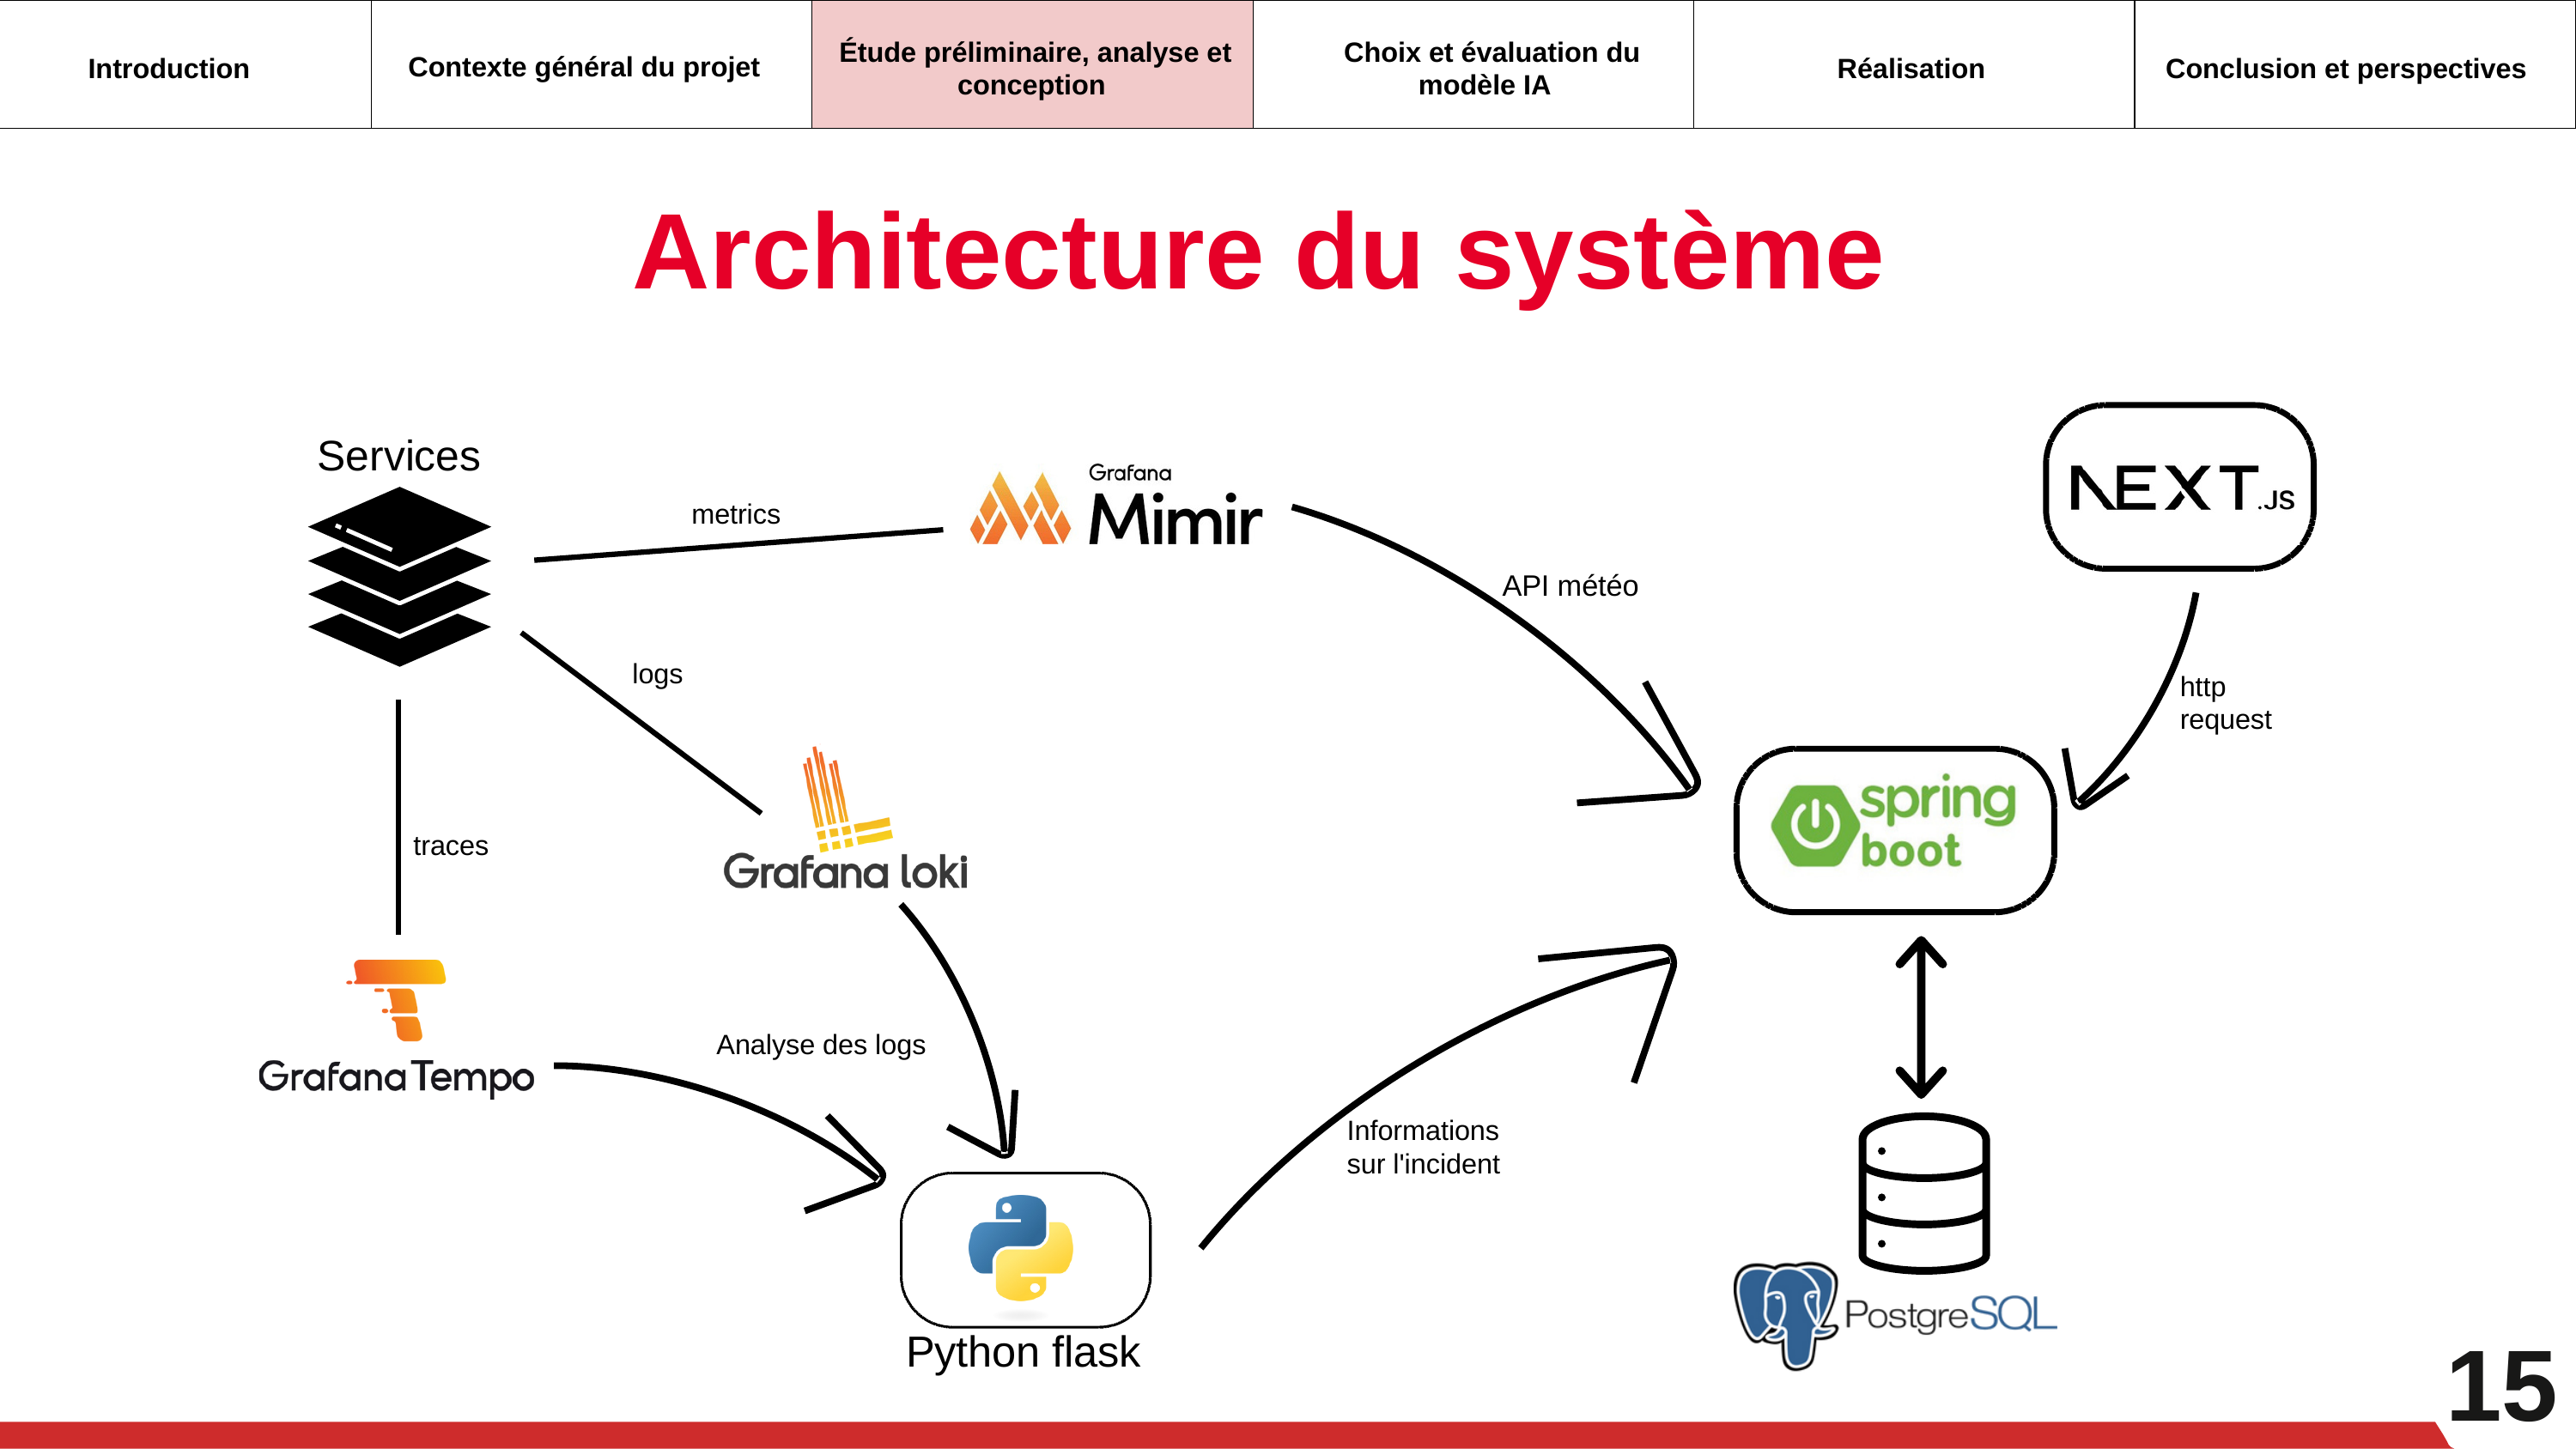

Étude préliminaire, analyse et conception
Choix et évaluation du modèle IA
Contexte général du projet
Introduction
Réalisation
Conclusion et perspectives
Architecture du système

Services

metrics

API météo

logs
http request

traces

Analyse des logs

Informations sur l'incident

15
Python ﬂask